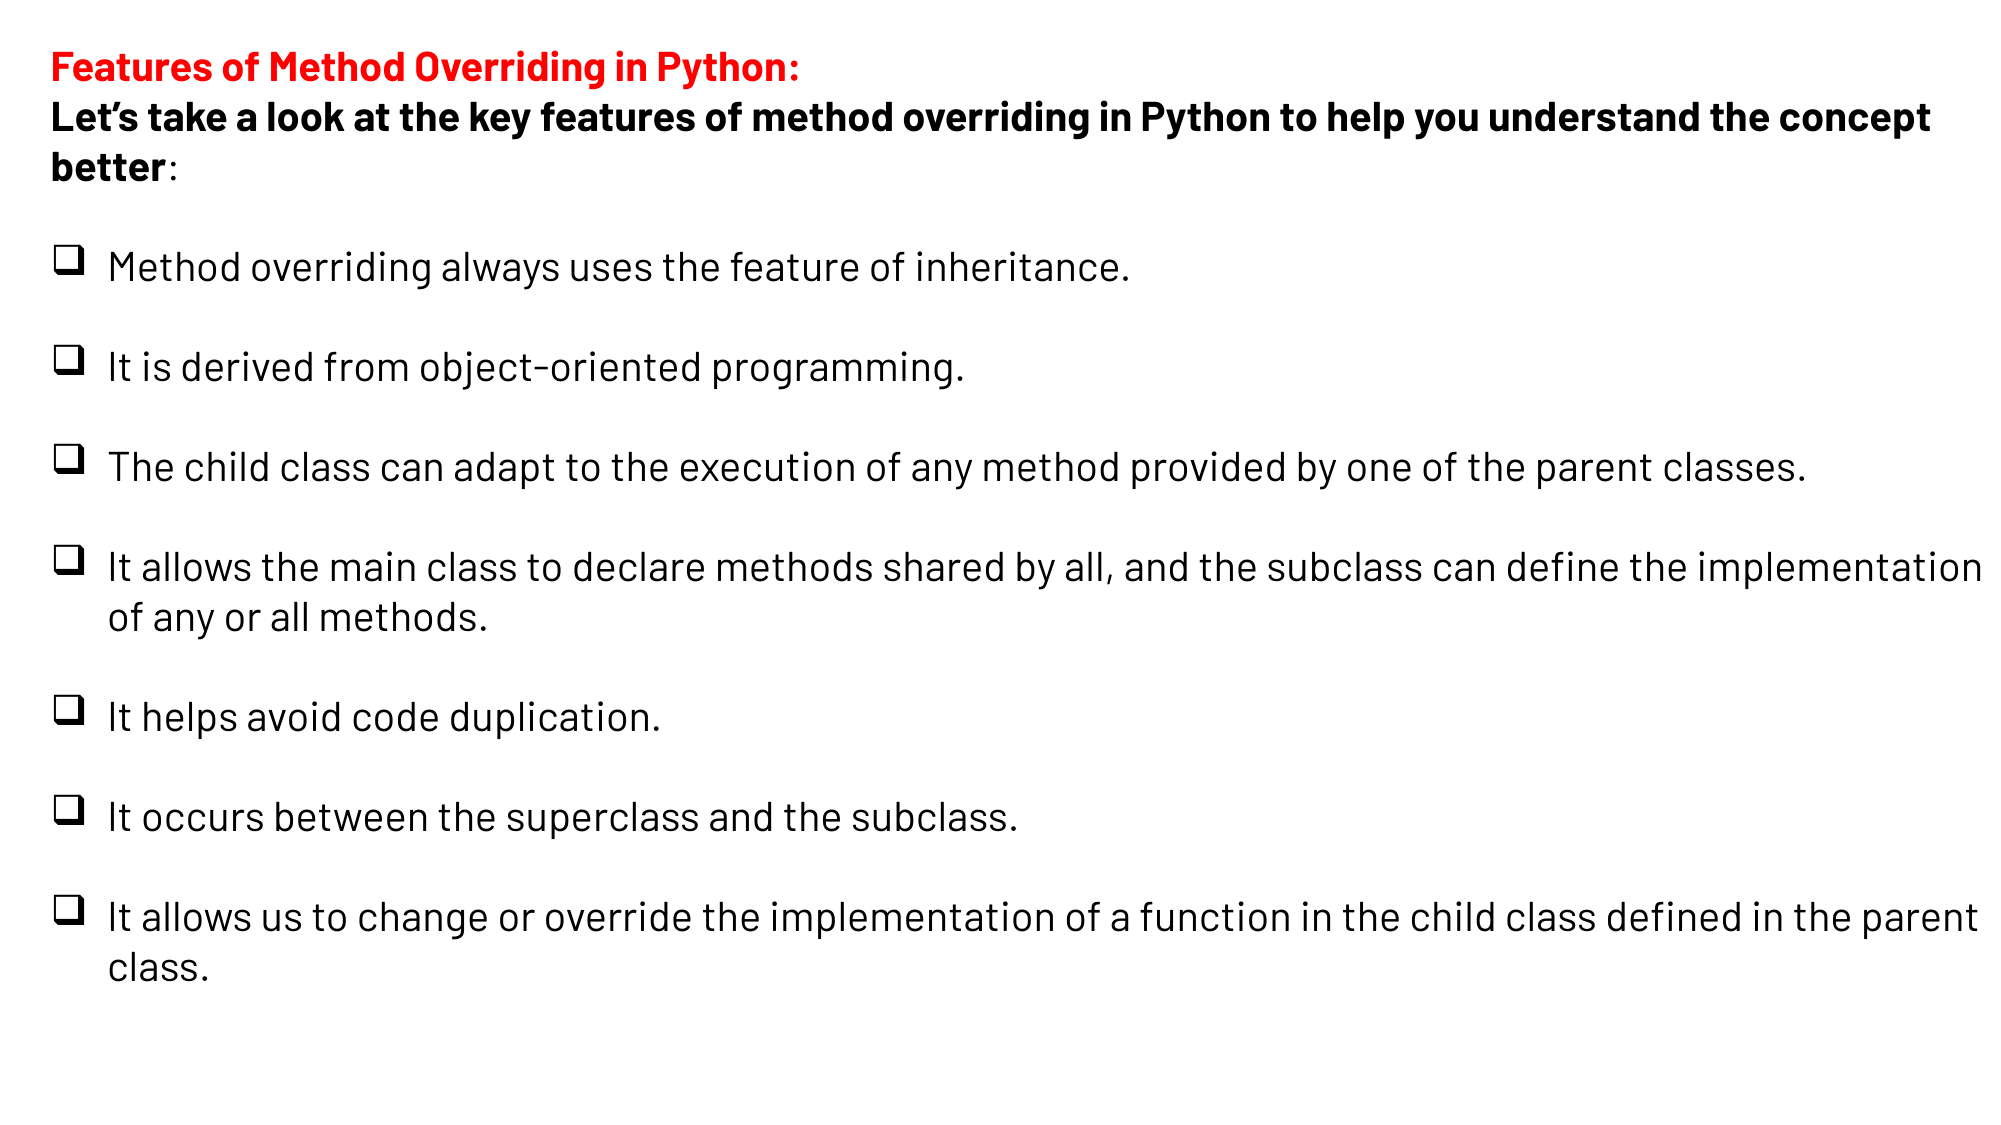

Features of Method Overriding in Python:
Let’s take a look at the key features of method overriding in Python to help you understand the concept better:

Method overriding always uses the feature of inheritance.

It is derived from object-oriented programming.

The child class can adapt to the execution of any method provided by one of the parent classes.

It allows the main class to declare methods shared by all, and the subclass can define the implementation of any or all methods.

It helps avoid code duplication.

It occurs between the superclass and the subclass.

It allows us to change or override the implementation of a function in the child class defined in the parent class.